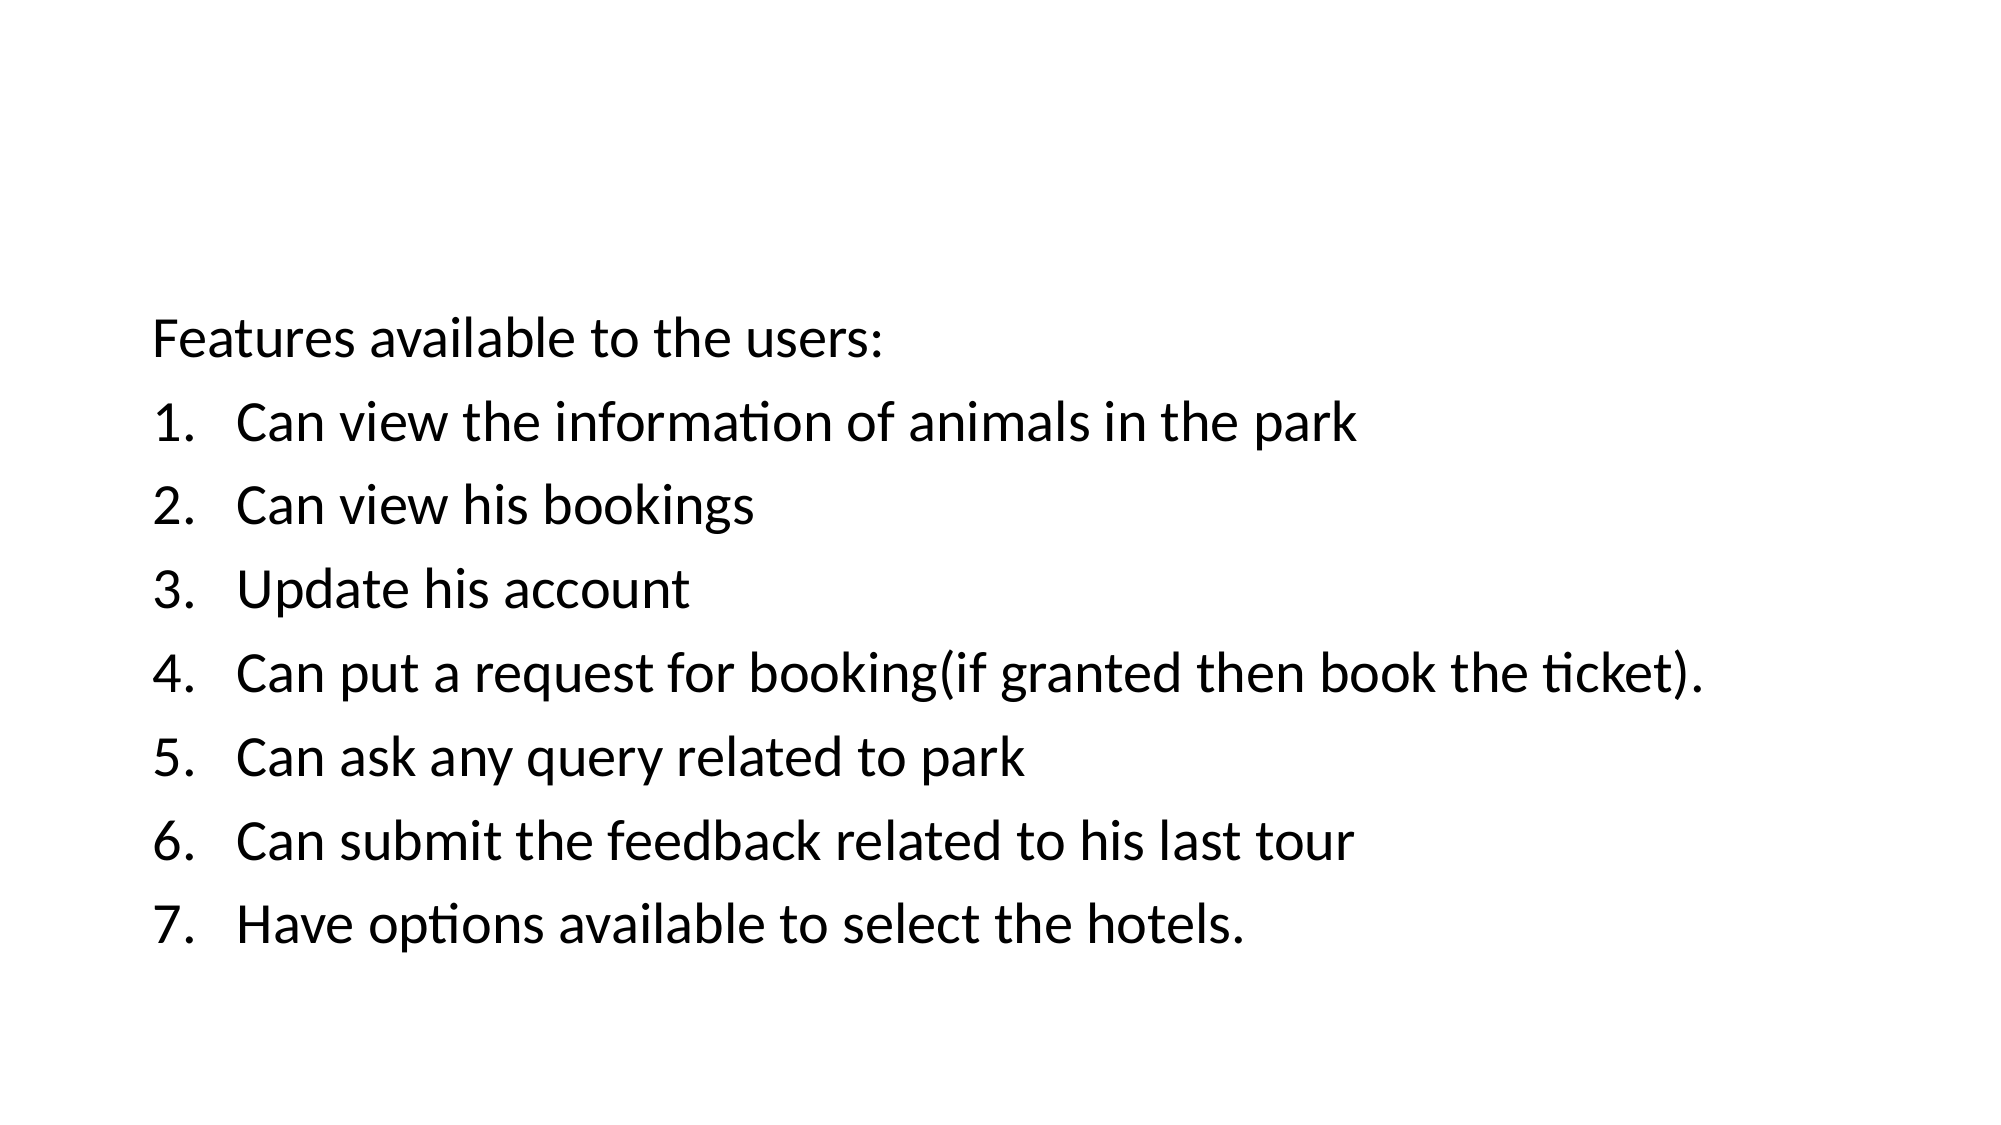

#
Features available to the users:
Can view the information of animals in the park
Can view his bookings
Update his account
Can put a request for booking(if granted then book the ticket).
Can ask any query related to park
Can submit the feedback related to his last tour
Have options available to select the hotels.